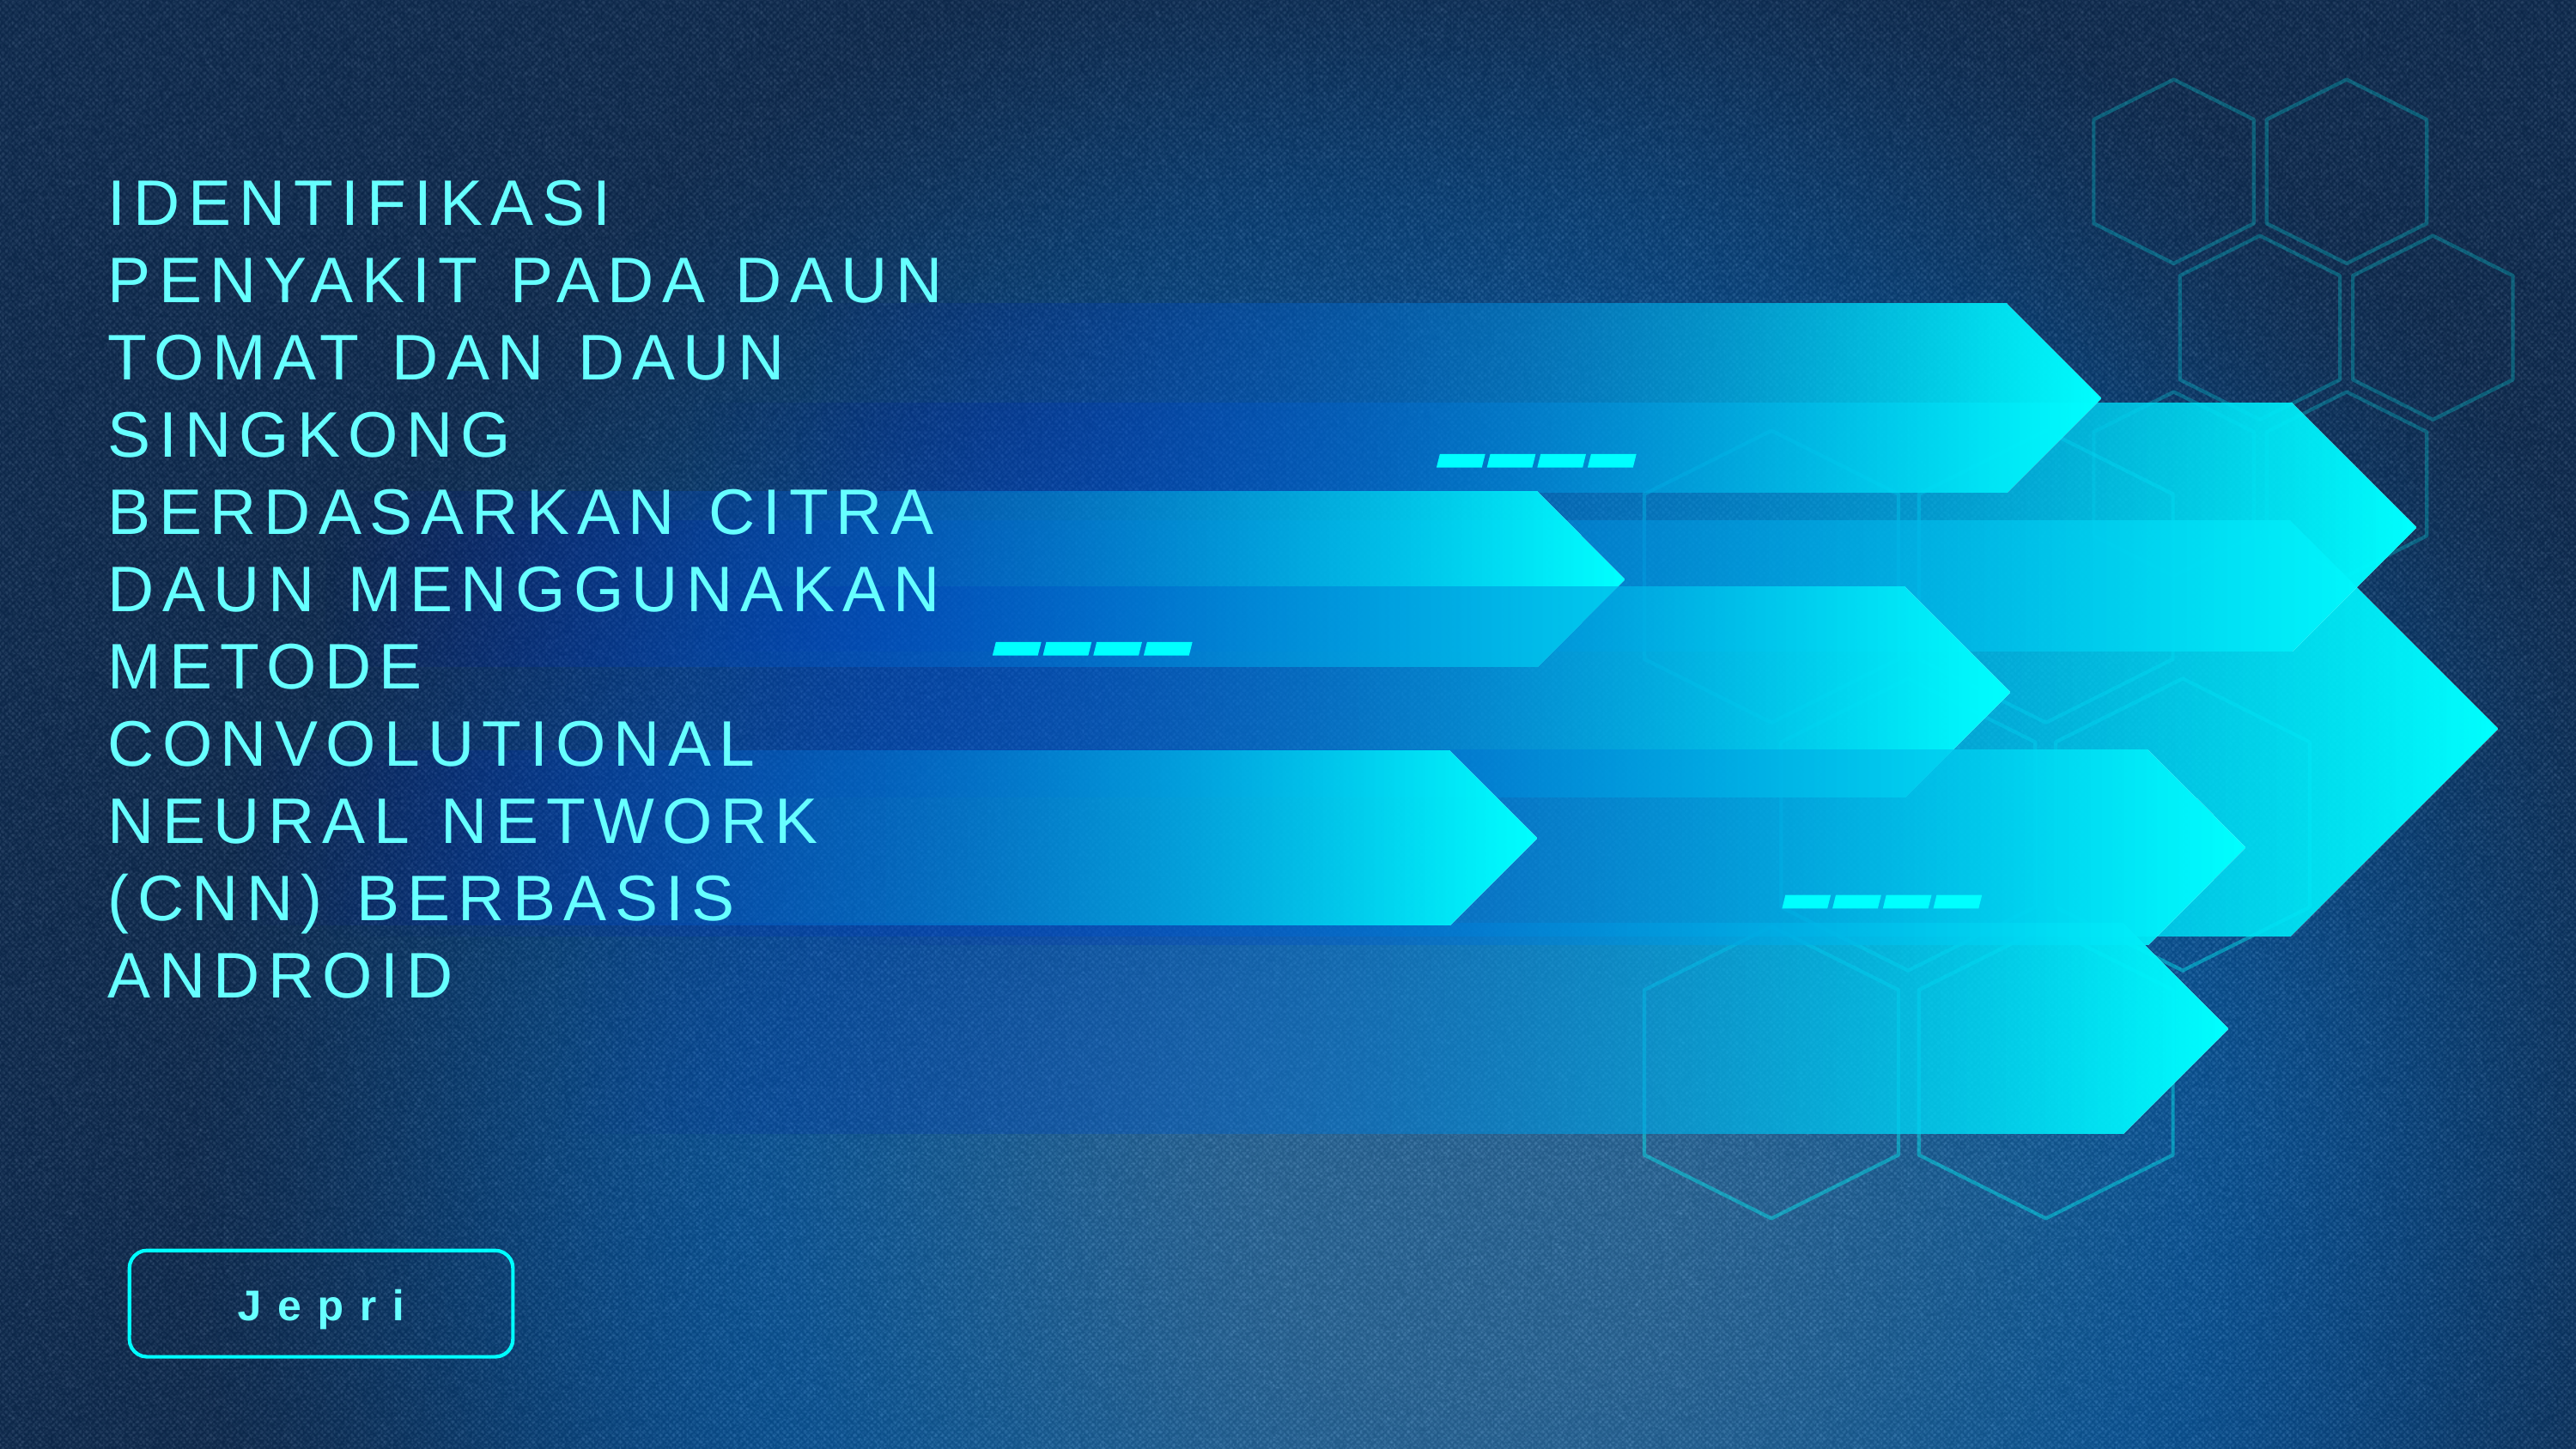

IDENTIFIKASI PENYAKIT PADA DAUN TOMAT DAN DAUN SINGKONG BERDASARKAN CITRA DAUN MENGGUNAKAN METODE CONVOLUTIONAL NEURAL NETWORK (CNN) BERBASIS ANDROID

Jepri